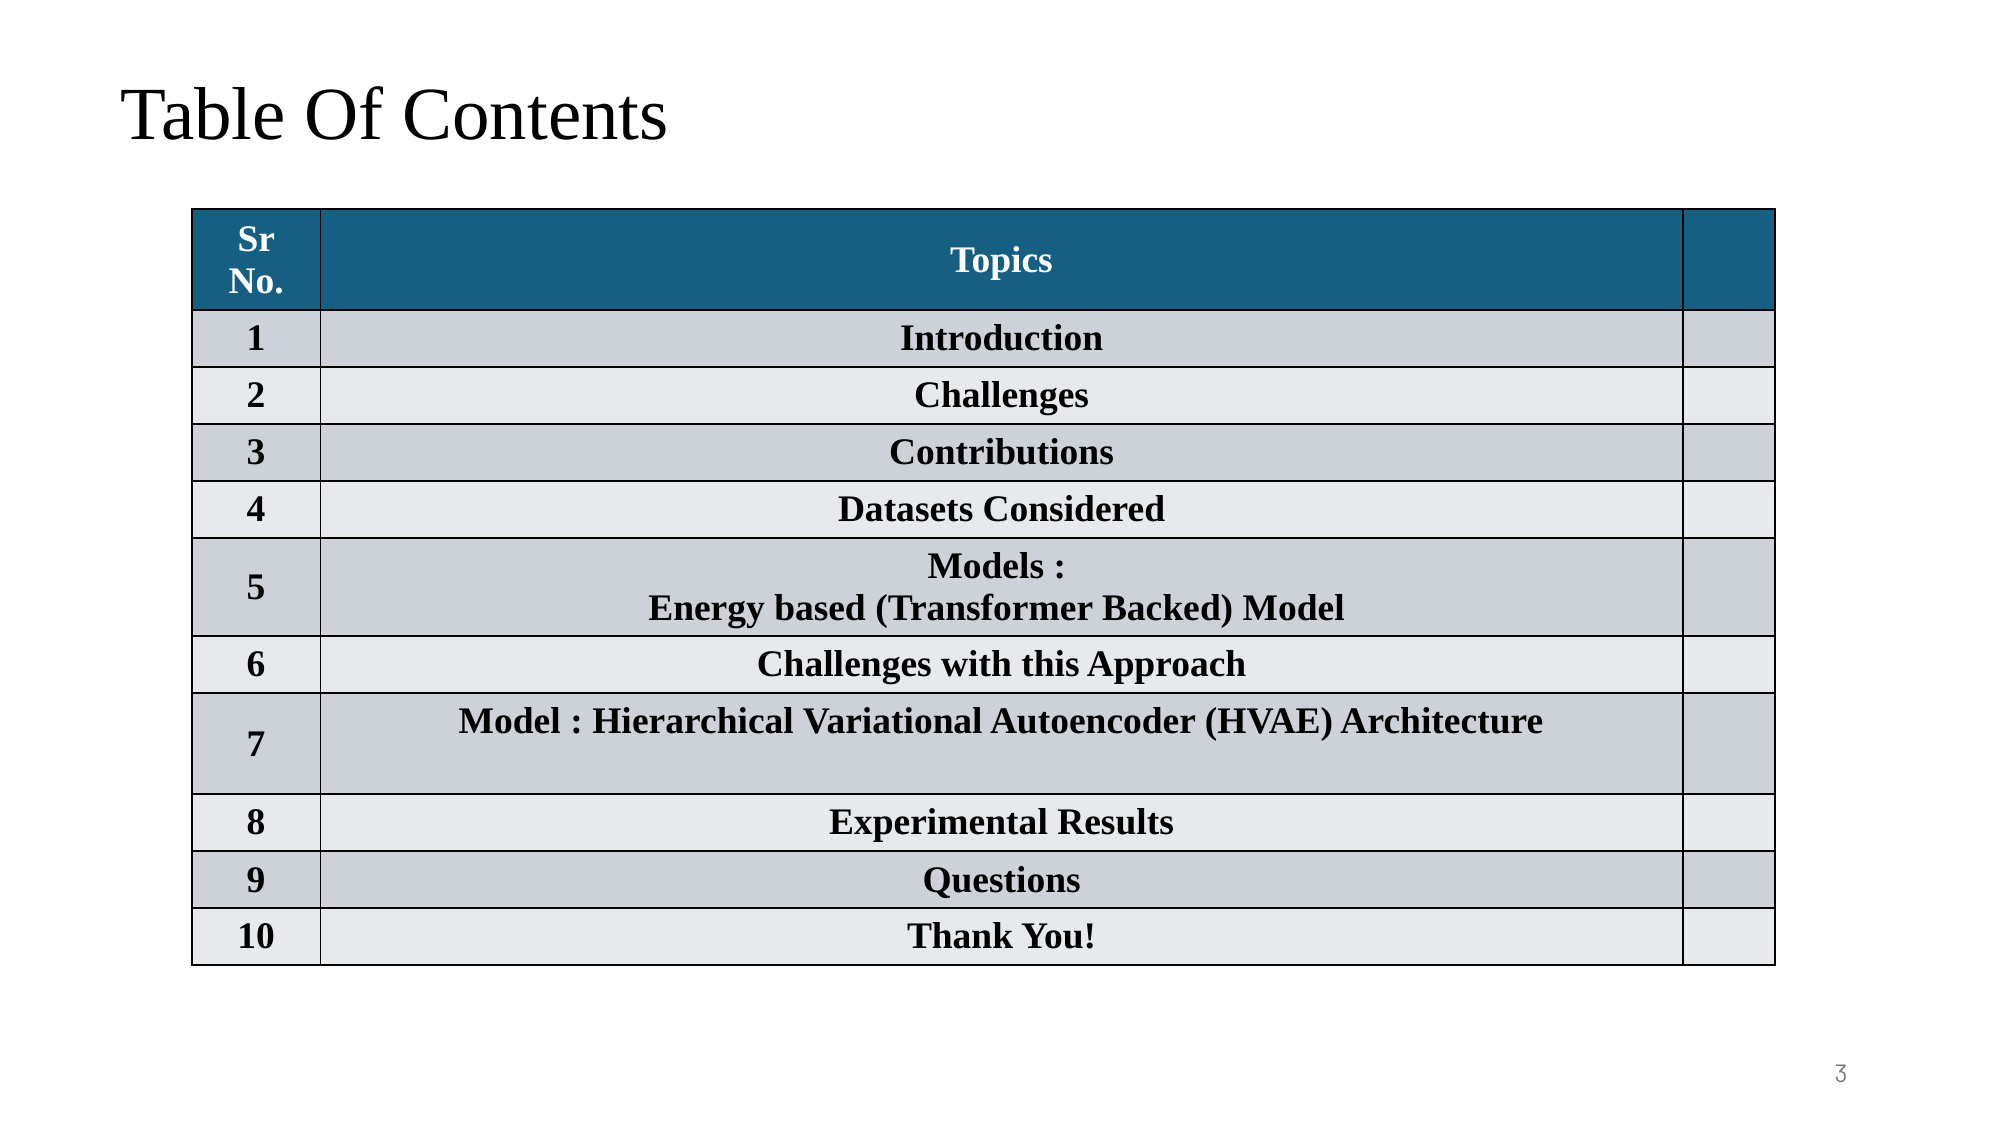

# Table Of Contents
| Sr No. | Topics |  |
| --- | --- | --- |
| 1 | Introduction |  |
| 2 | Challenges |  |
| 3 | Contributions |  |
| 4 | Datasets Considered |  |
| 5 | Models : Energy based (Transformer Backed) Model |  |
| 6 | Challenges with this Approach |  |
| 7 | Model : Hierarchical Variational Autoencoder (HVAE) Architecture |  |
| 8 | Experimental Results |  |
| 9 | Questions |  |
| 10 | Thank You! |  |
3